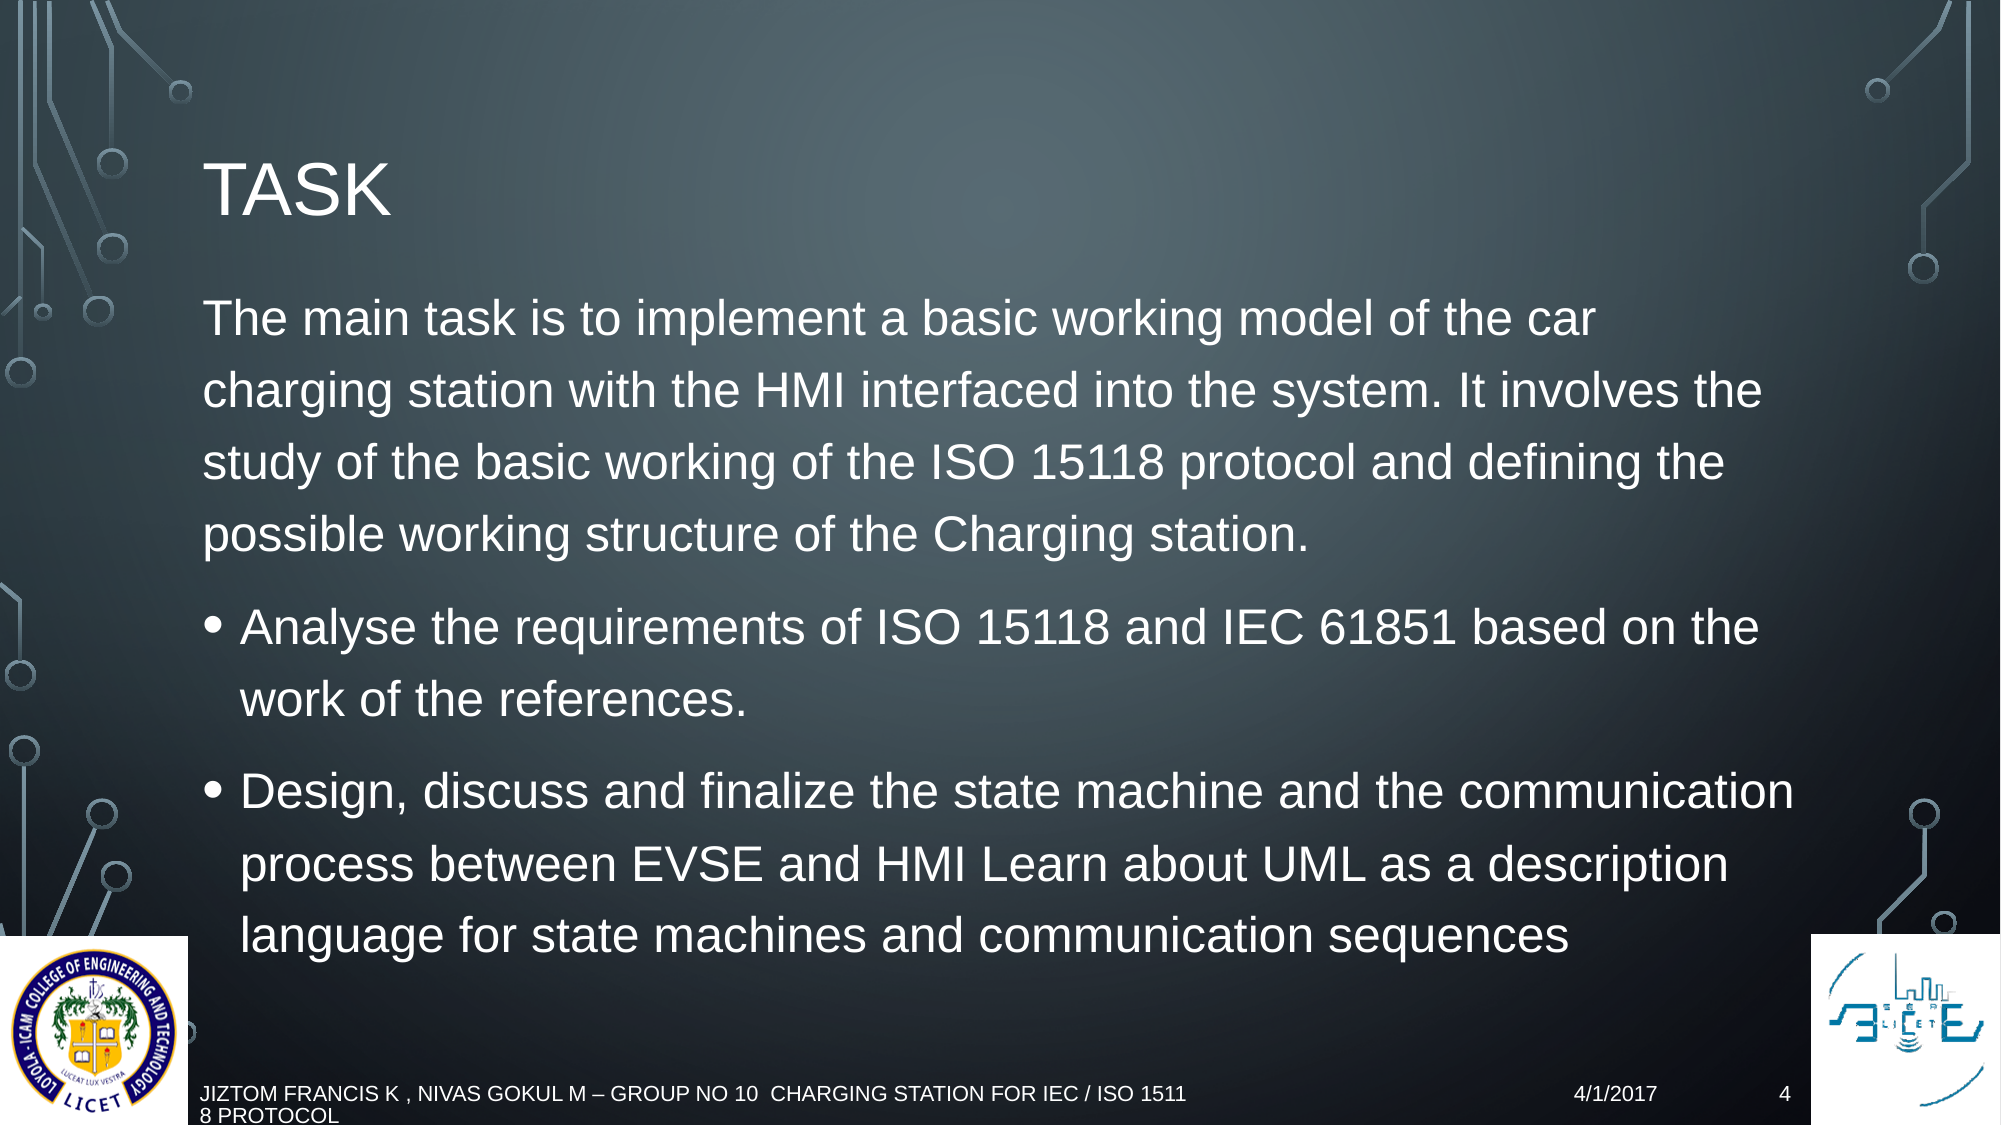

# task
The main task is to implement a basic working model of the car charging station with the HMI interfaced into the system. It involves the study of the basic working of the ISO 15118 protocol and defining the possible working structure of the Charging station.
Analyse the requirements of ISO 15118 and IEC 61851 based on the work of the references.
Design, discuss and finalize the state machine and the communication process between EVSE and HMI Learn about UML as a description language for state machines and communication sequences

4
4/1/2017
JIZTOM FRANCIS K , NIVAS GOKUL M – GROUP NO 10  CHARGING STATION FOR IEC / ISO 15118 PROTOCOL